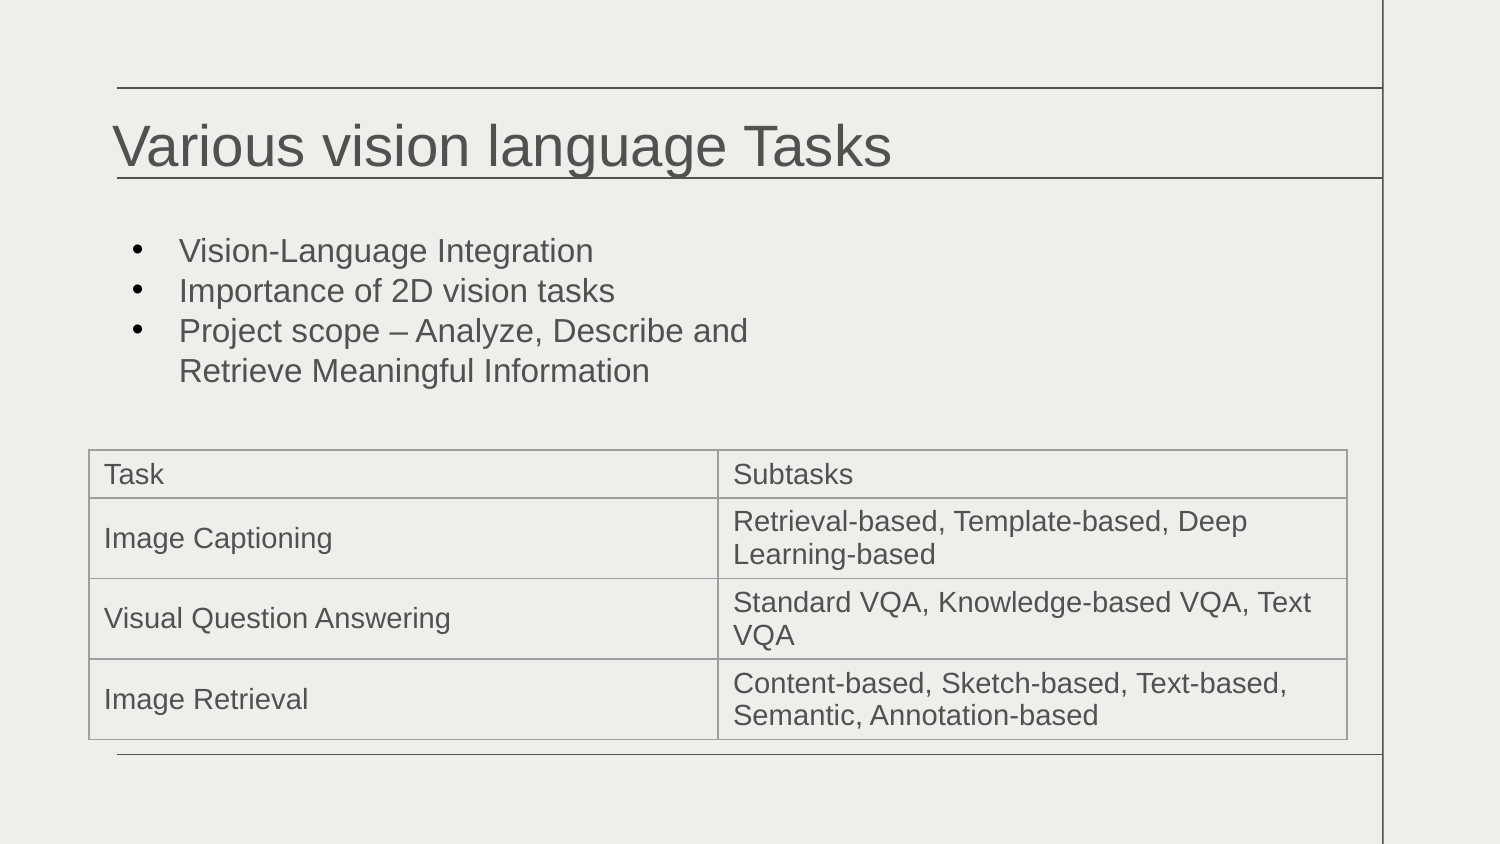

Various vision language Tasks

Vision-Language Integration
Importance of 2D vision tasks
Project scope – Analyze, Describe and Retrieve Meaningful Information
| Task | Subtasks |
| --- | --- |
| Image Captioning | Retrieval-based, Template-based, Deep Learning-based |
| Visual Question Answering | Standard VQA, Knowledge-based VQA, Text VQA |
| Image Retrieval | Content-based, Sketch-based, Text-based, Semantic, Annotation-based |